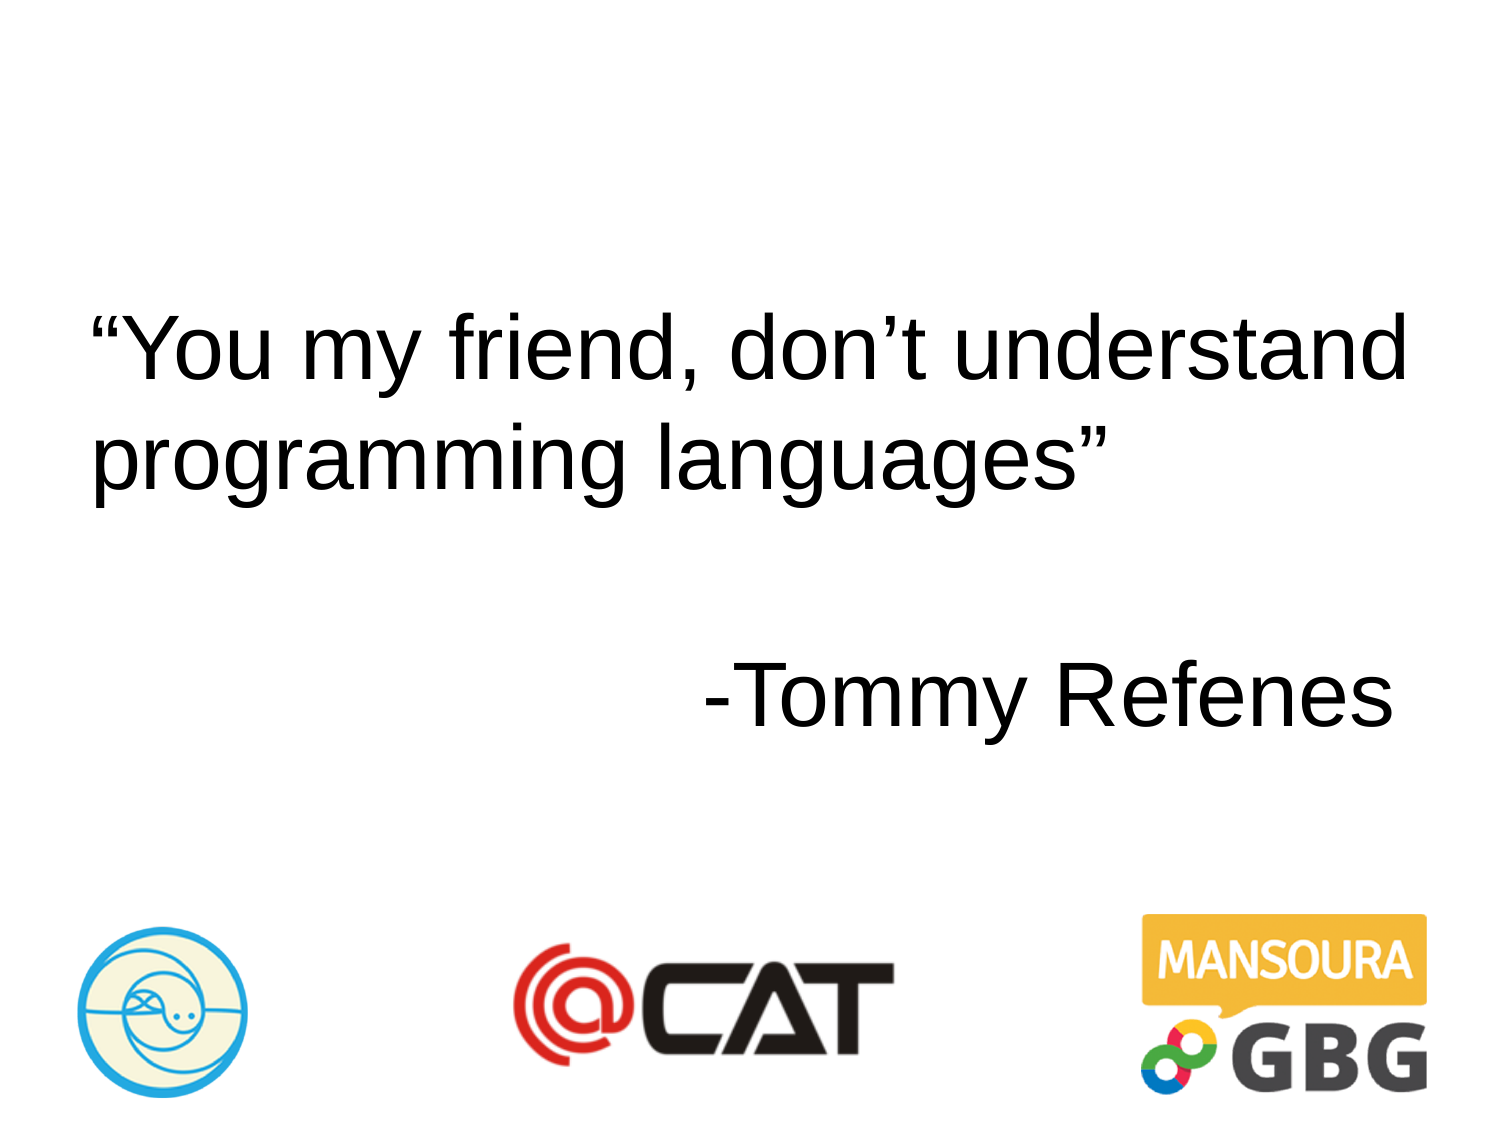

# “You my friend, don’t understand programming languages”
-Tommy Refenes